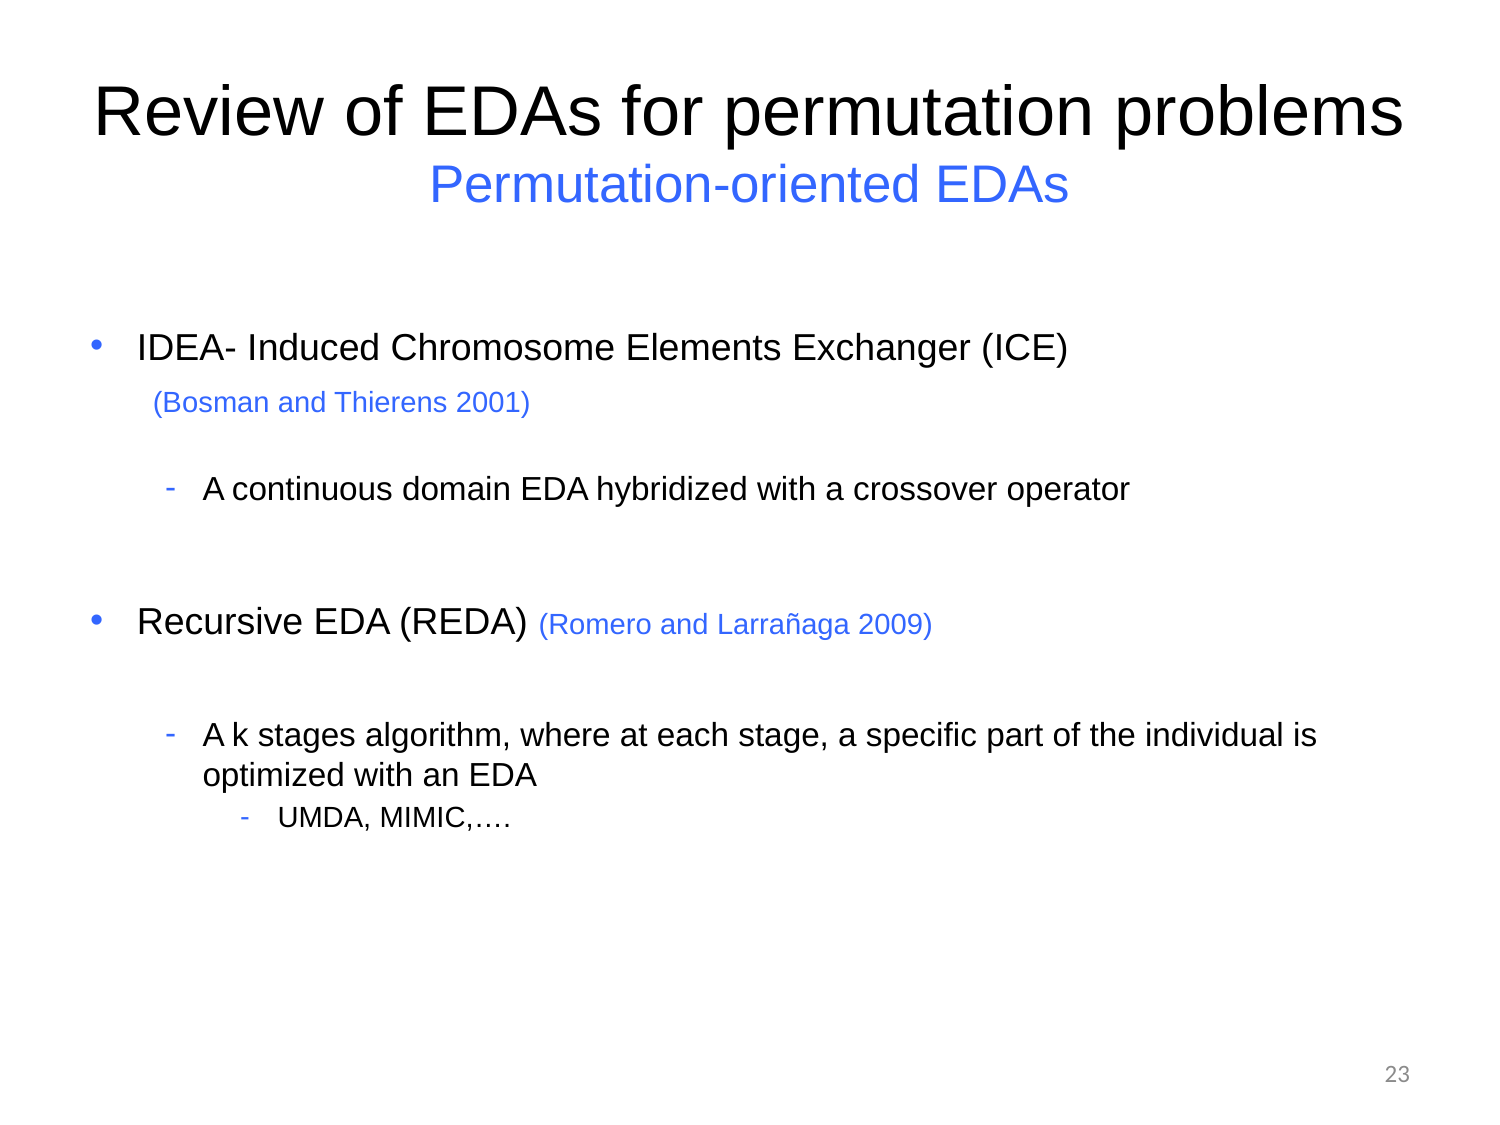

# Review of EDAs for permutation problems Permutation-oriented EDAs

IDEA- Induced Chromosome Elements Exchanger (ICE)
      (Bosman and Thierens 2001)

A continuous domain EDA hybridized with a crossover operator

Recursive EDA (REDA) (Romero and Larrañaga 2009)

A k stages algorithm, where at each stage, a specific part of the individual is optimized with an EDA
UMDA, MIMIC,….

23